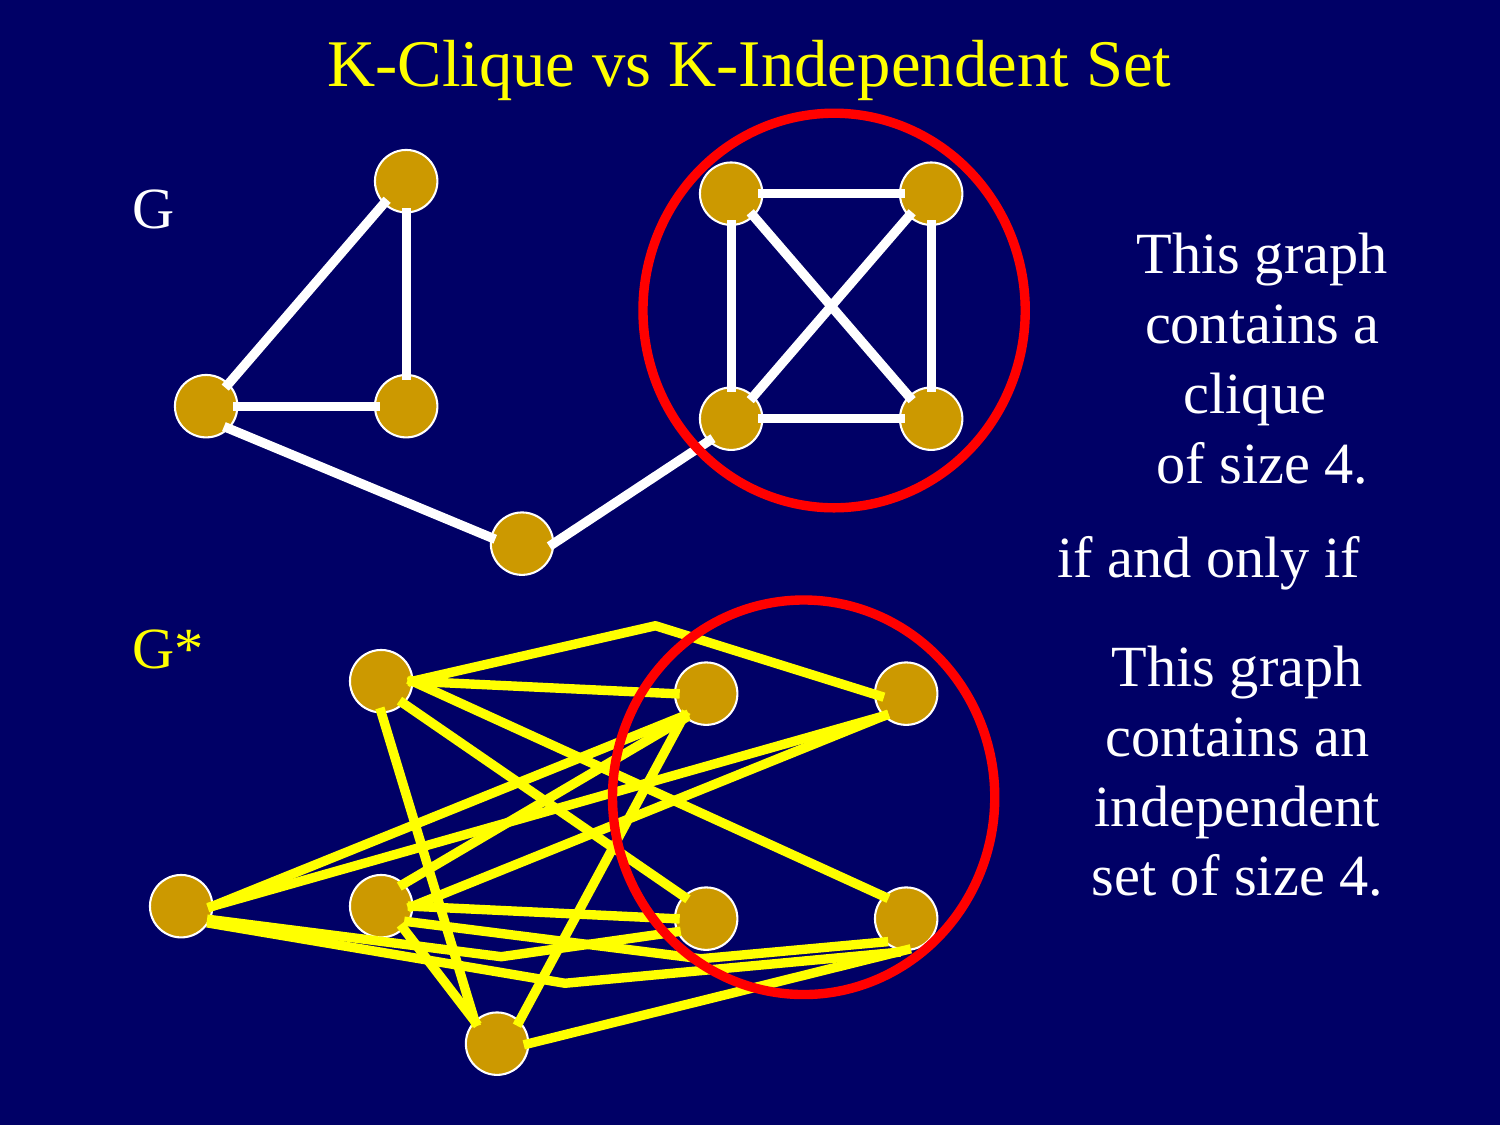

K-Clique vs K-Independent Set

This graph contains a clique
of size 4.

G
if and only if

This graph contains an independent set of size 4.
G*